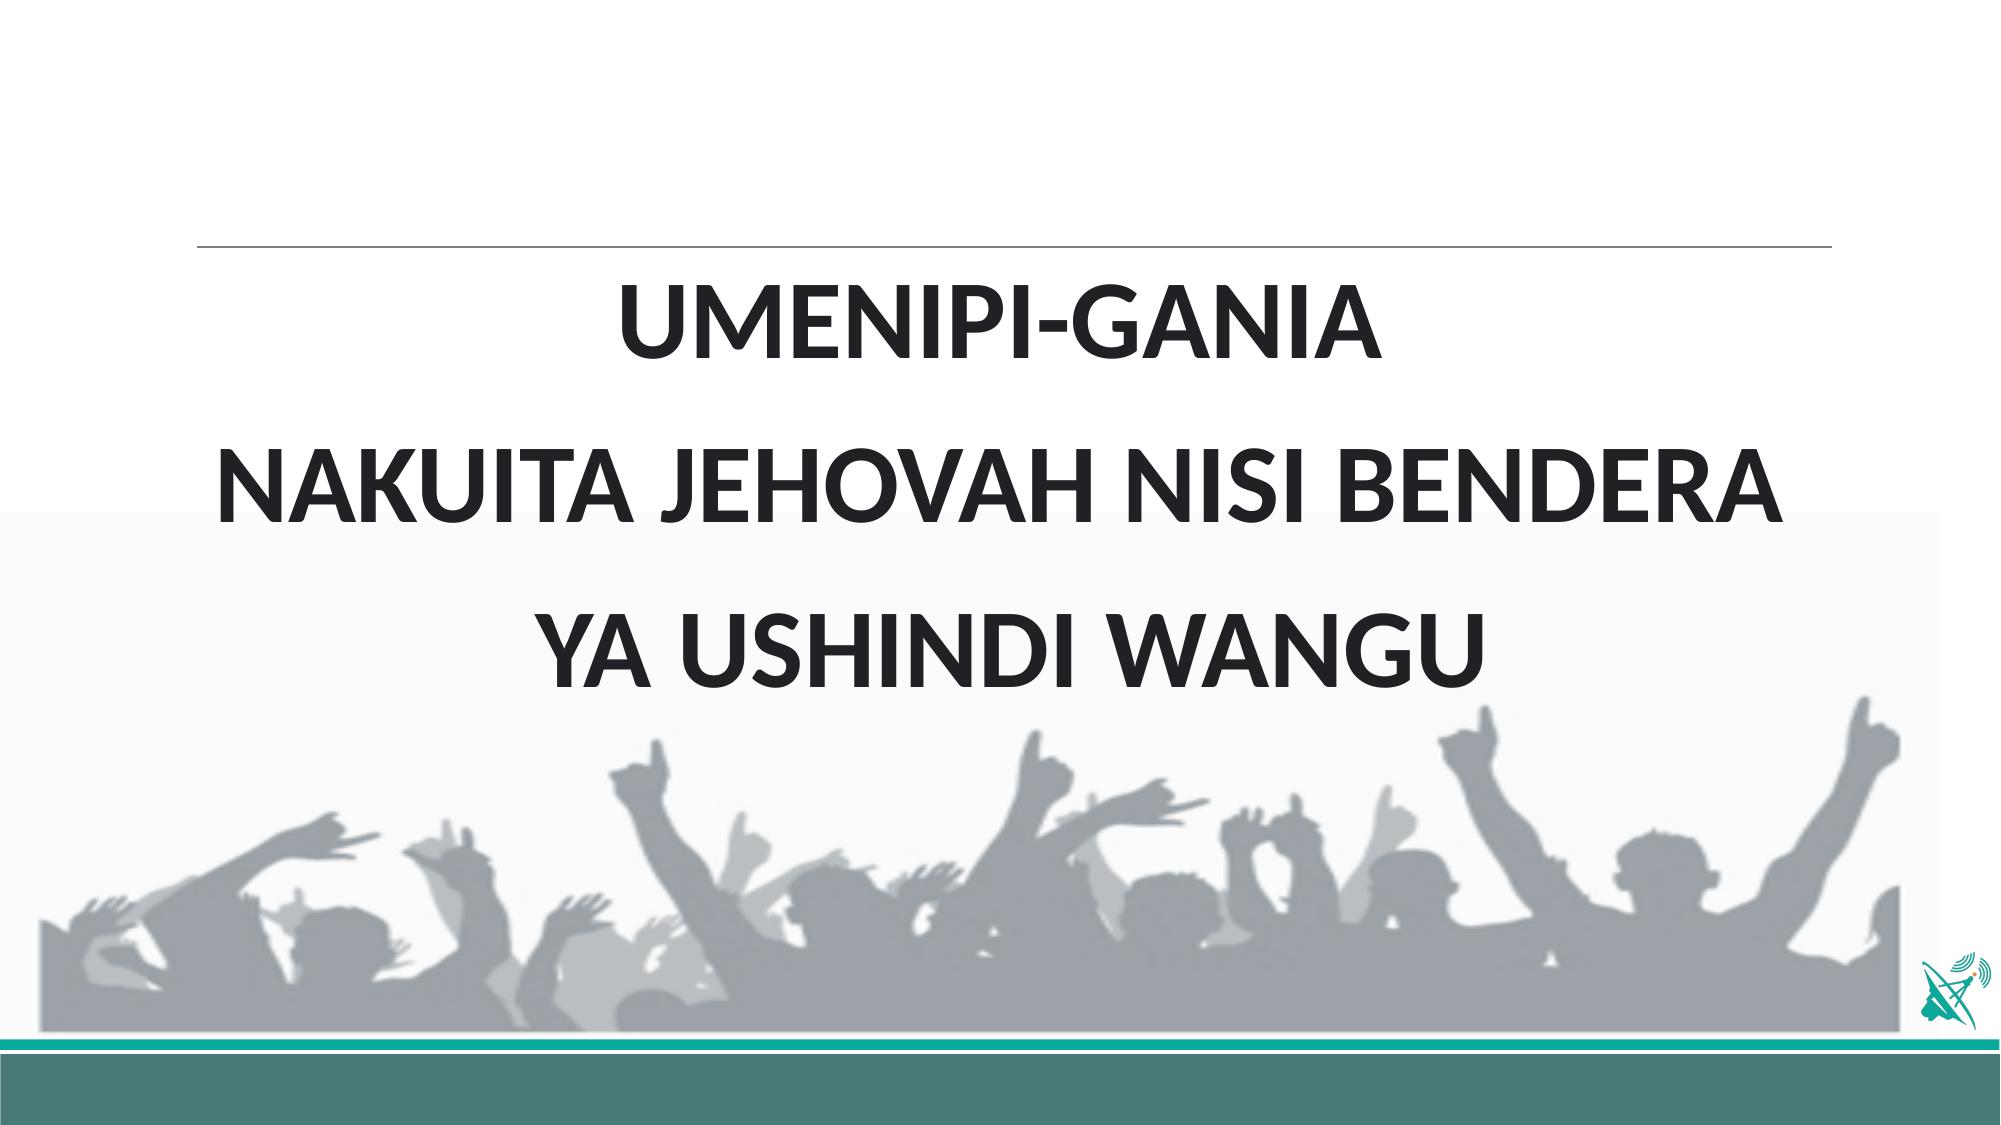

UMENIPI-GANIA
NAKUITA JEHOVAH NISI BENDERA
YA USHINDI WANGU